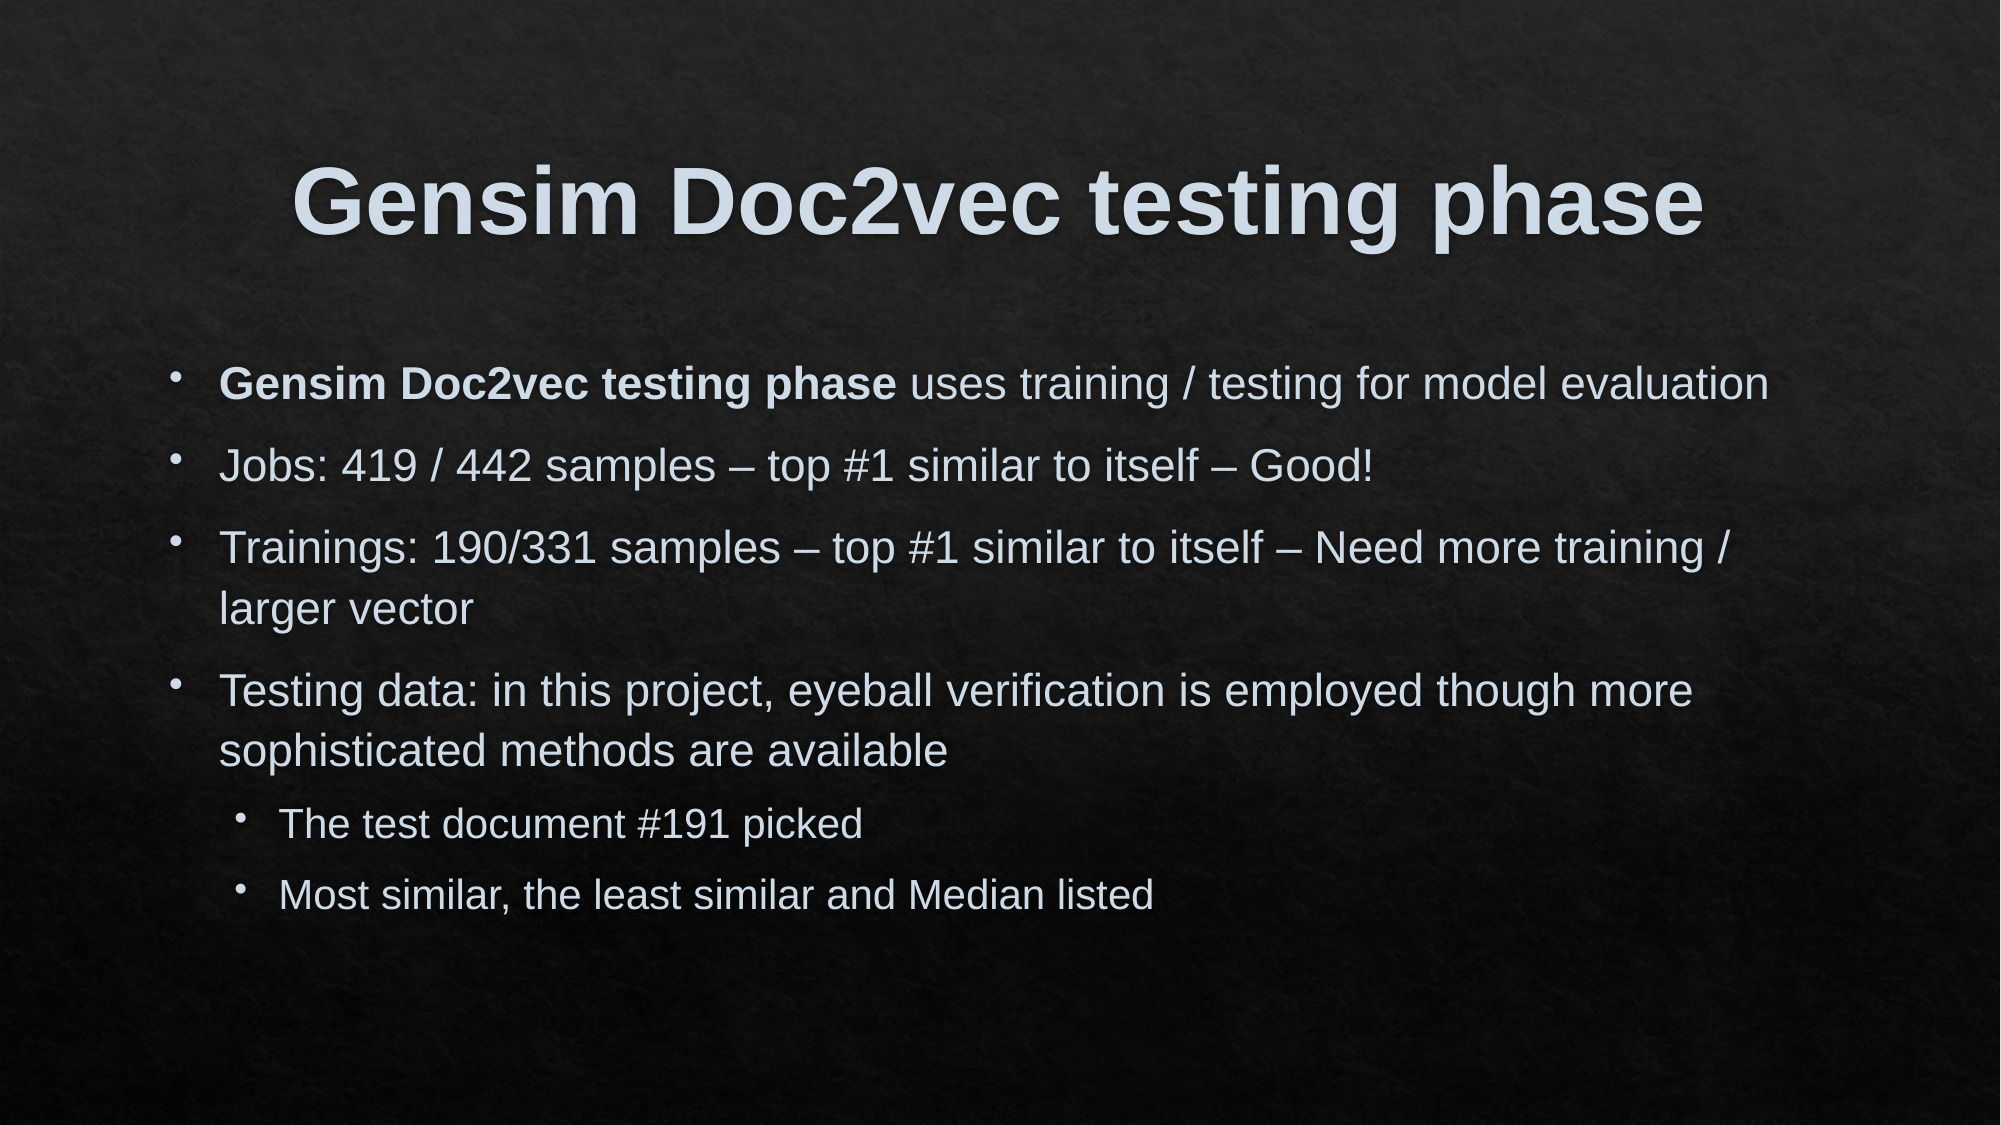

# Gensim Doc2vec testing phase
Gensim Doc2vec testing phase uses training / testing for model evaluation
Jobs: 419 / 442 samples – top #1 similar to itself – Good!
Trainings: 190/331 samples – top #1 similar to itself – Need more training / larger vector
Testing data: in this project, eyeball verification is employed though more sophisticated methods are available
The test document #191 picked
Most similar, the least similar and Median listed